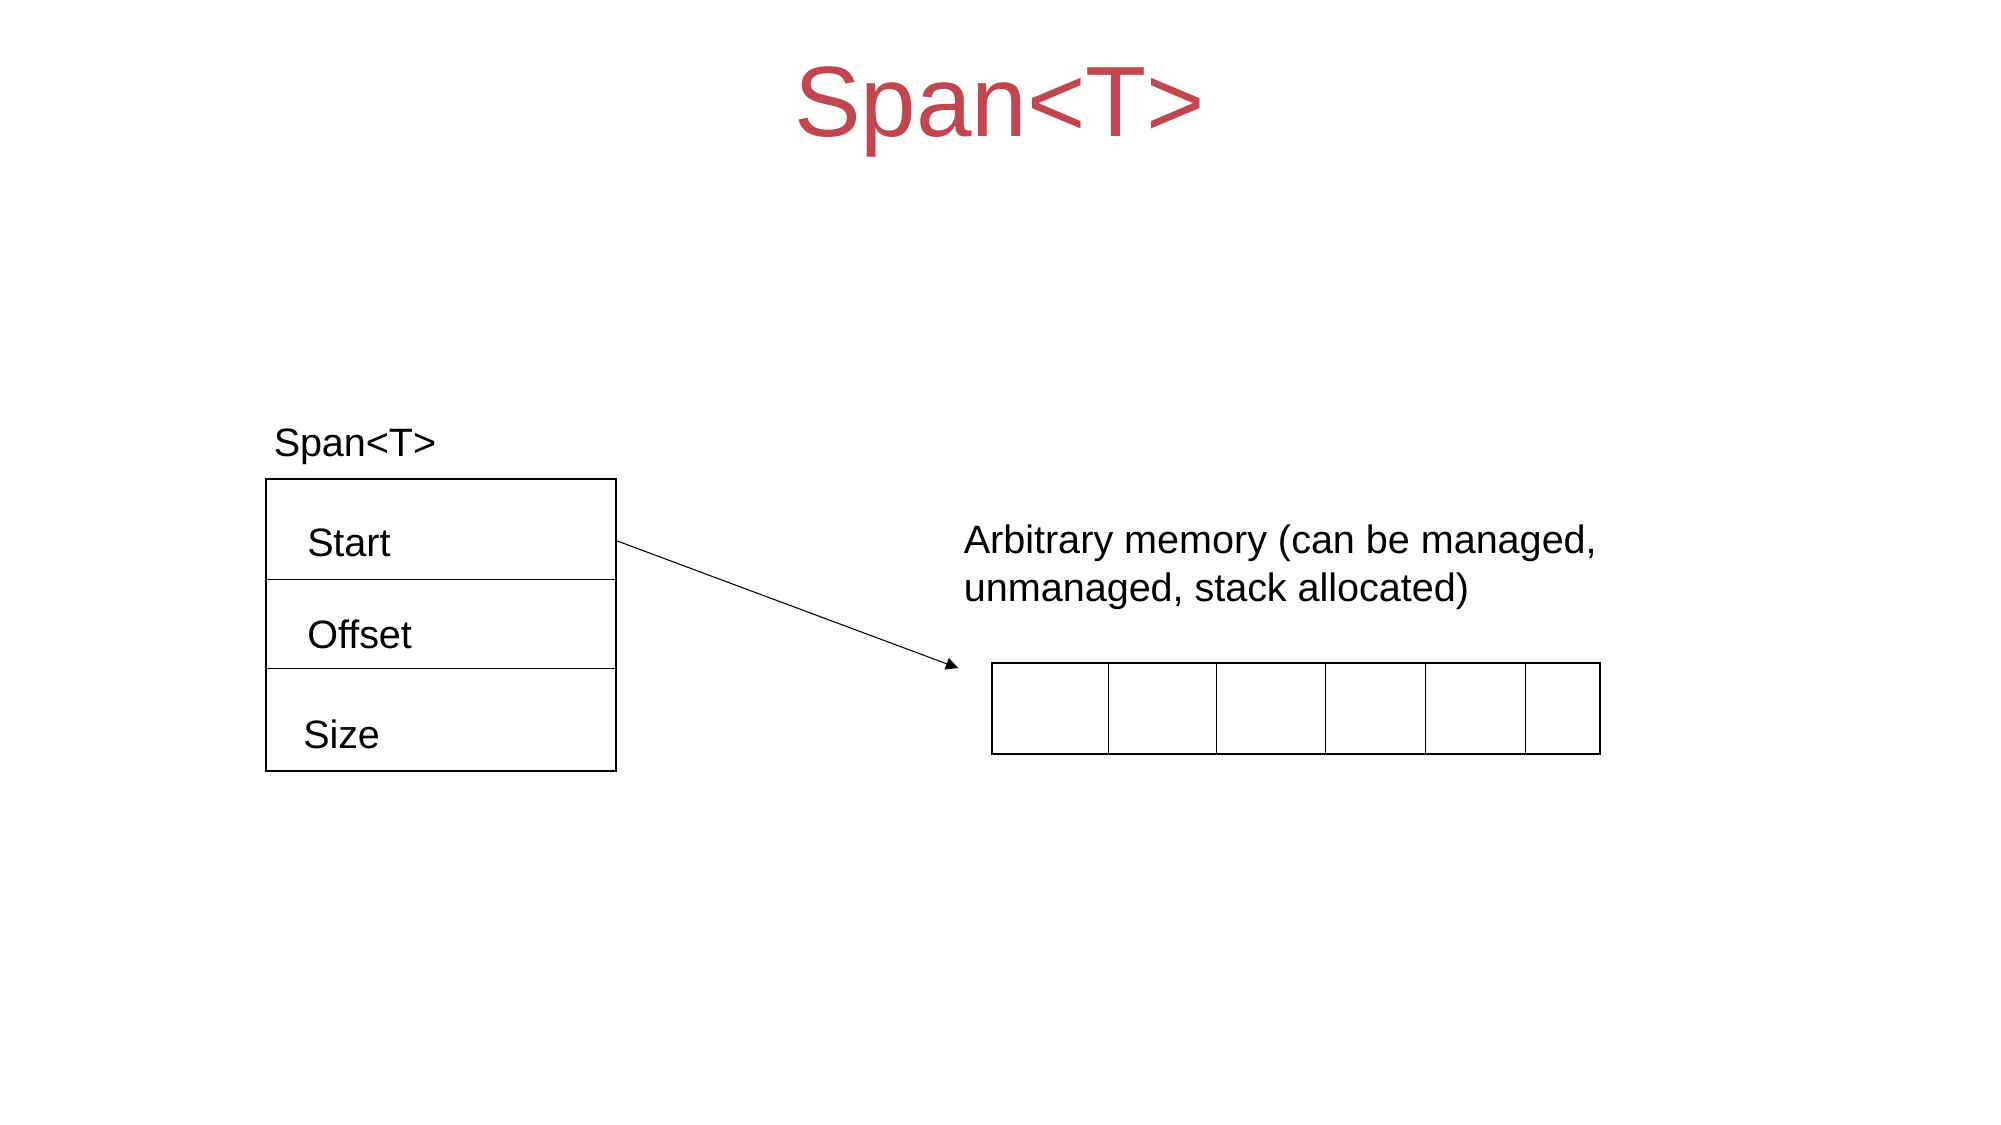

# Span<T>
Span<T>

Arbitrary memory (can be managed, unmanaged, stack allocated)
Start

Offset

Size